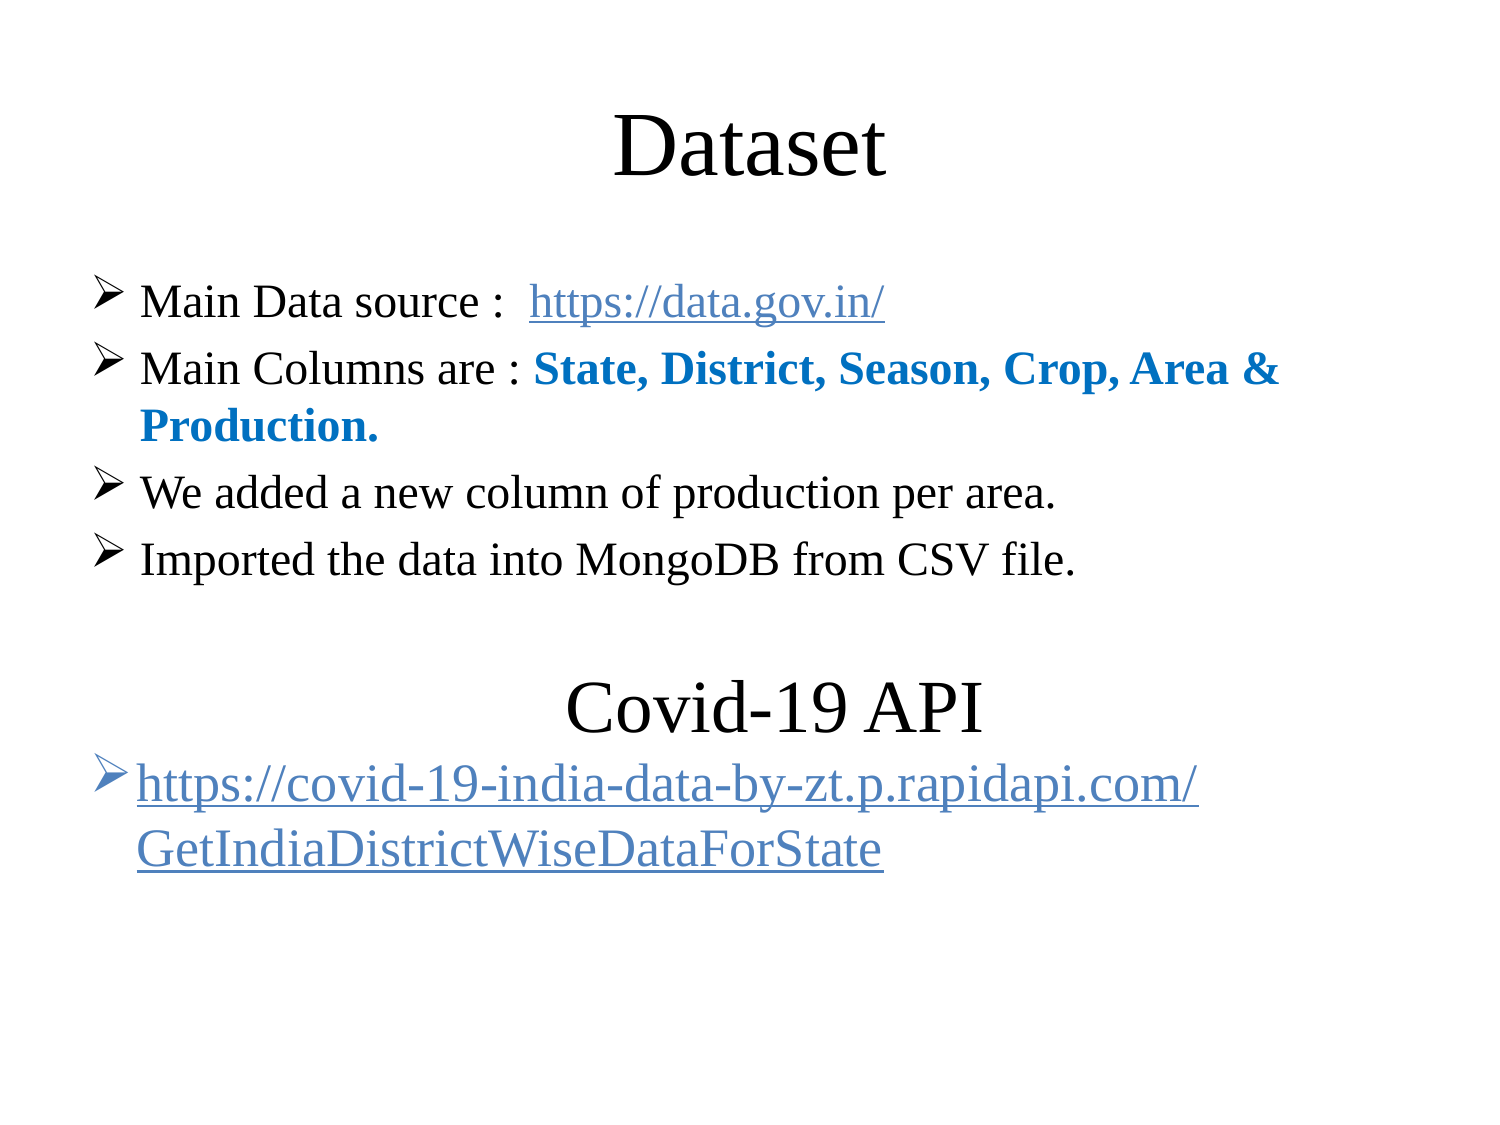

# Dataset
Main Data source :  https://data.gov.in/
Main Columns are : State, District, Season, Crop, Area & Production.
We added a new column of production per area.
Imported the data into MongoDB from CSV file.

Covid-19 API
https://covid-19-india-data-by-zt.p.rapidapi.com/GetIndiaDistrictWiseDataForState